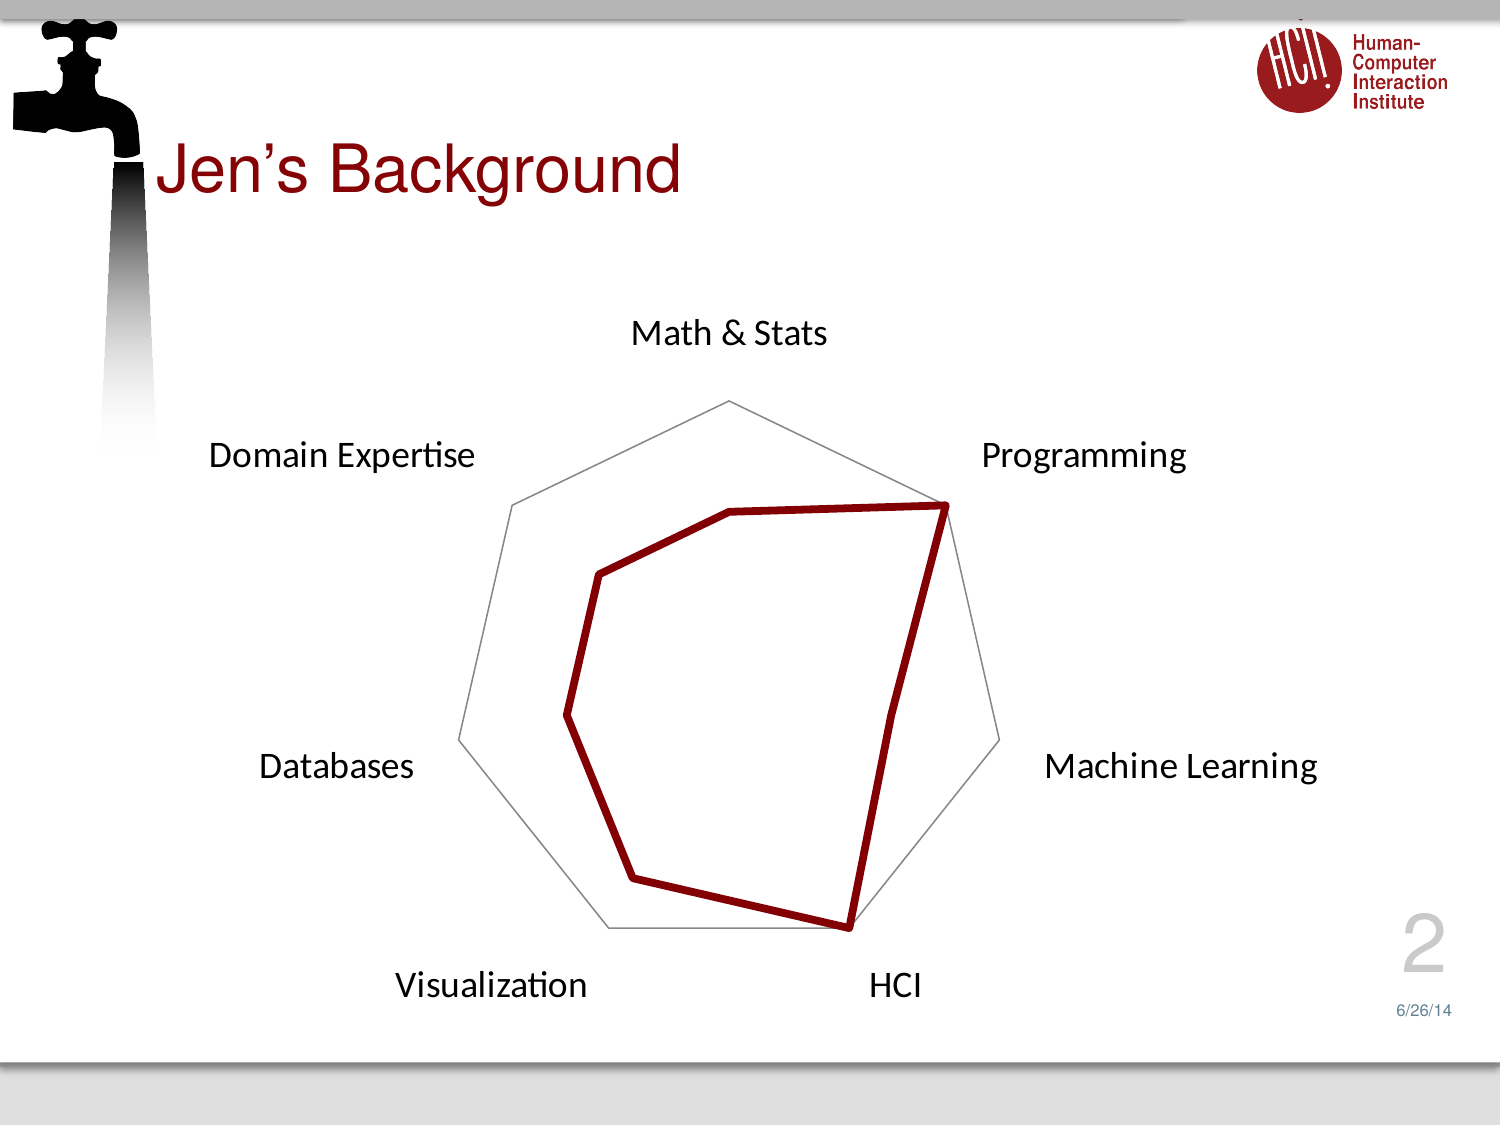

# Jen’s Background

### Chart

| Category | Jen's Profile |
|---|---|
| Math & Stats | 3.0 |
| Programming | 5.0 |
| Machine Learning | 3.0 |
| HCI | 5.0 |
| Visualization | 4.0 |
| Databases | 3.0 |
| Domain Expertise | 3.0 |
2
6/26/14